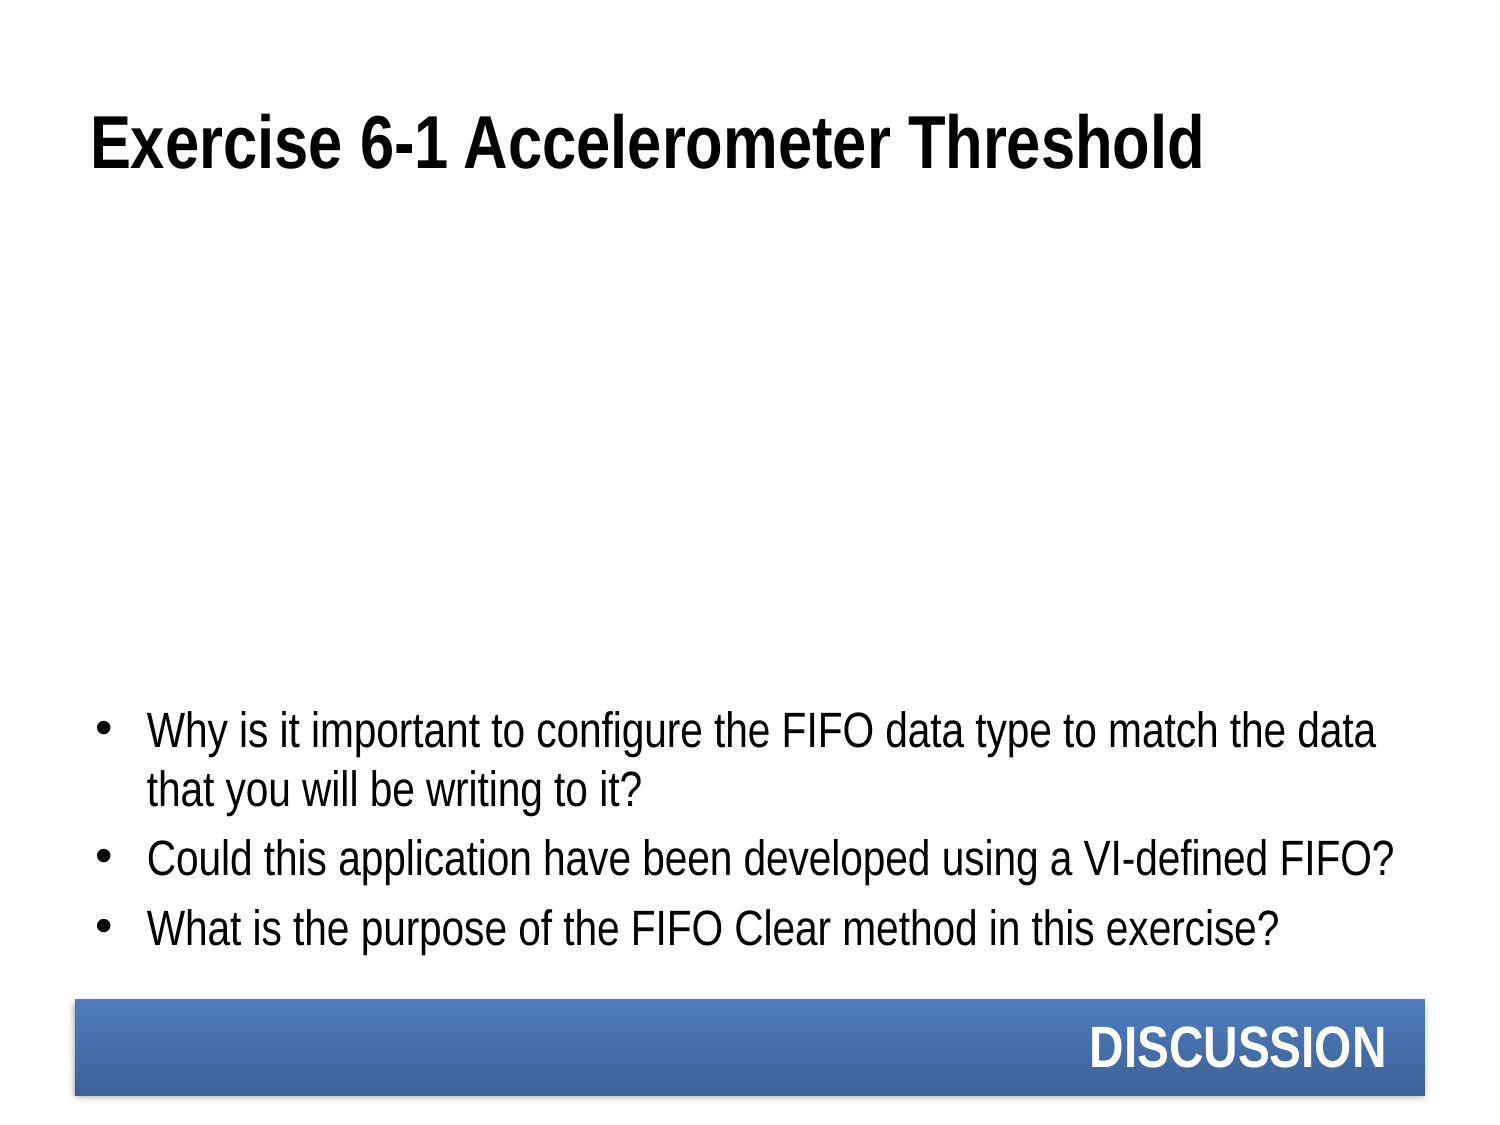

# Exercise 6-1 Accelerometer Threshold
Why is it important to configure the FIFO data type to match the data that you will be writing to it?
Could this application have been developed using a VI-defined FIFO?
What is the purpose of the FIFO Clear method in this exercise?